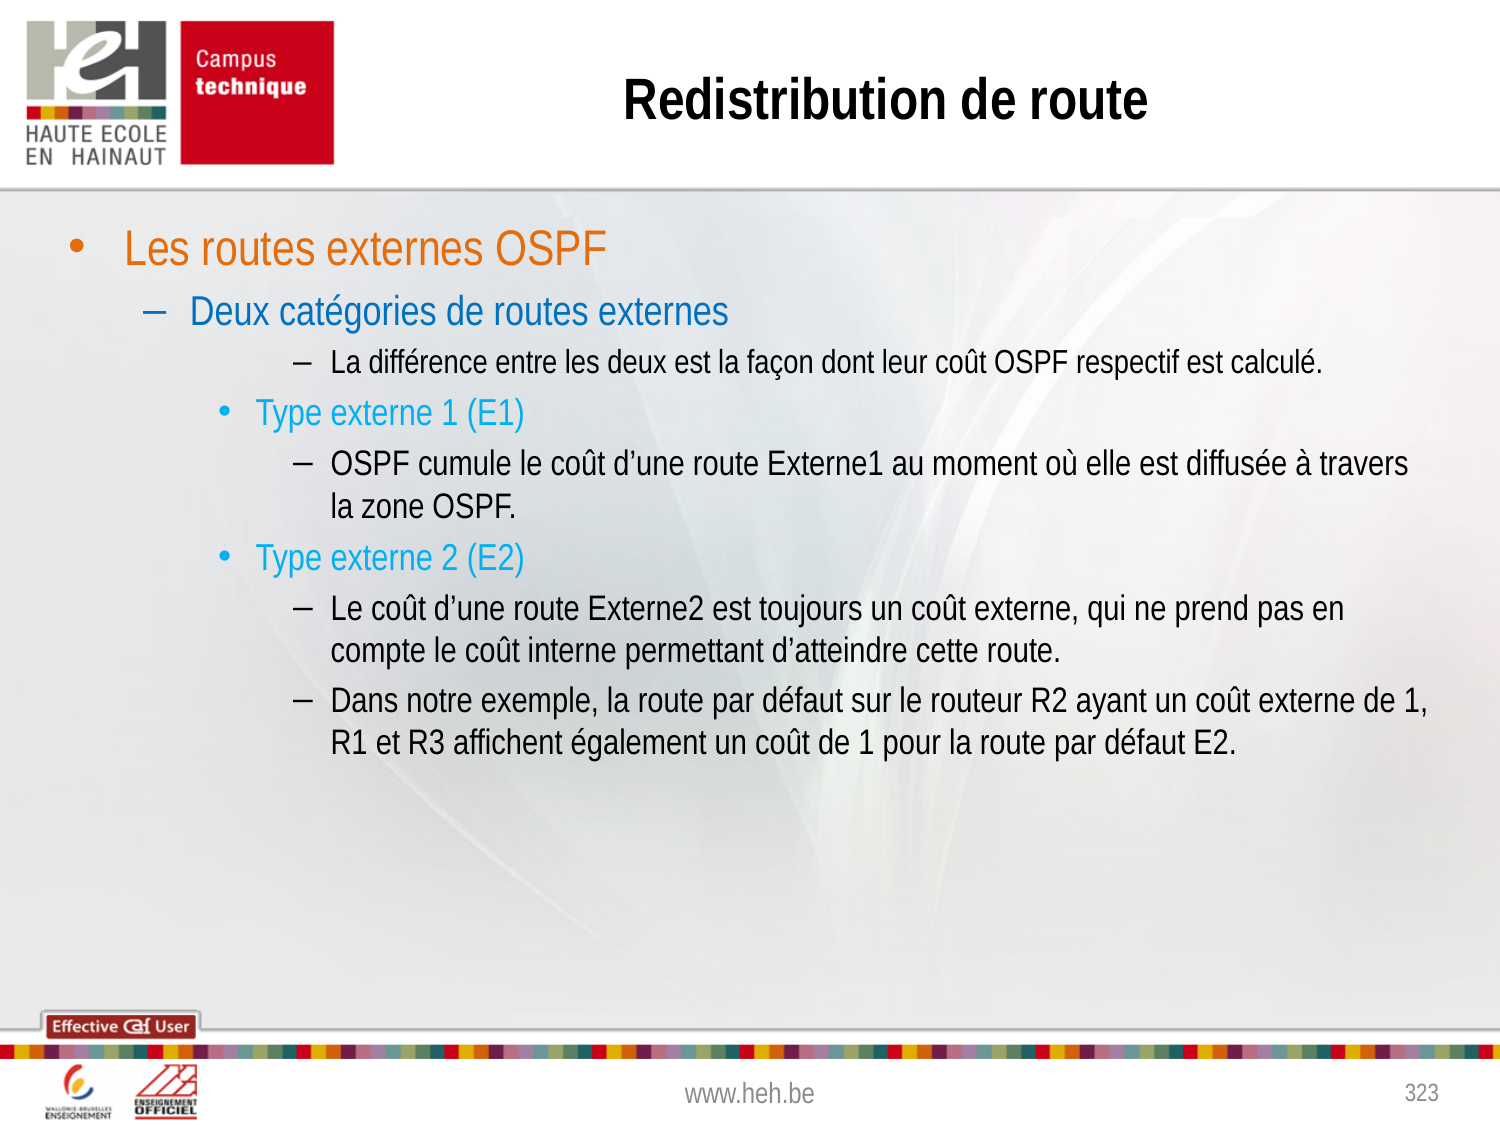

# Redistribution de route
Les routes externes OSPF
Deux catégories de routes externes
La différence entre les deux est la façon dont leur coût OSPF respectif est calculé.
Type externe 1 (E1)
OSPF cumule le coût d’une route Externe1 au moment où elle est diffusée à travers la zone OSPF.
Type externe 2 (E2)
Le coût d’une route Externe2 est toujours un coût externe, qui ne prend pas en compte le coût interne permettant d’atteindre cette route.
Dans notre exemple, la route par défaut sur le routeur R2 ayant un coût externe de 1, R1 et R3 affichent également un coût de 1 pour la route par défaut E2.
www.heh.be
323